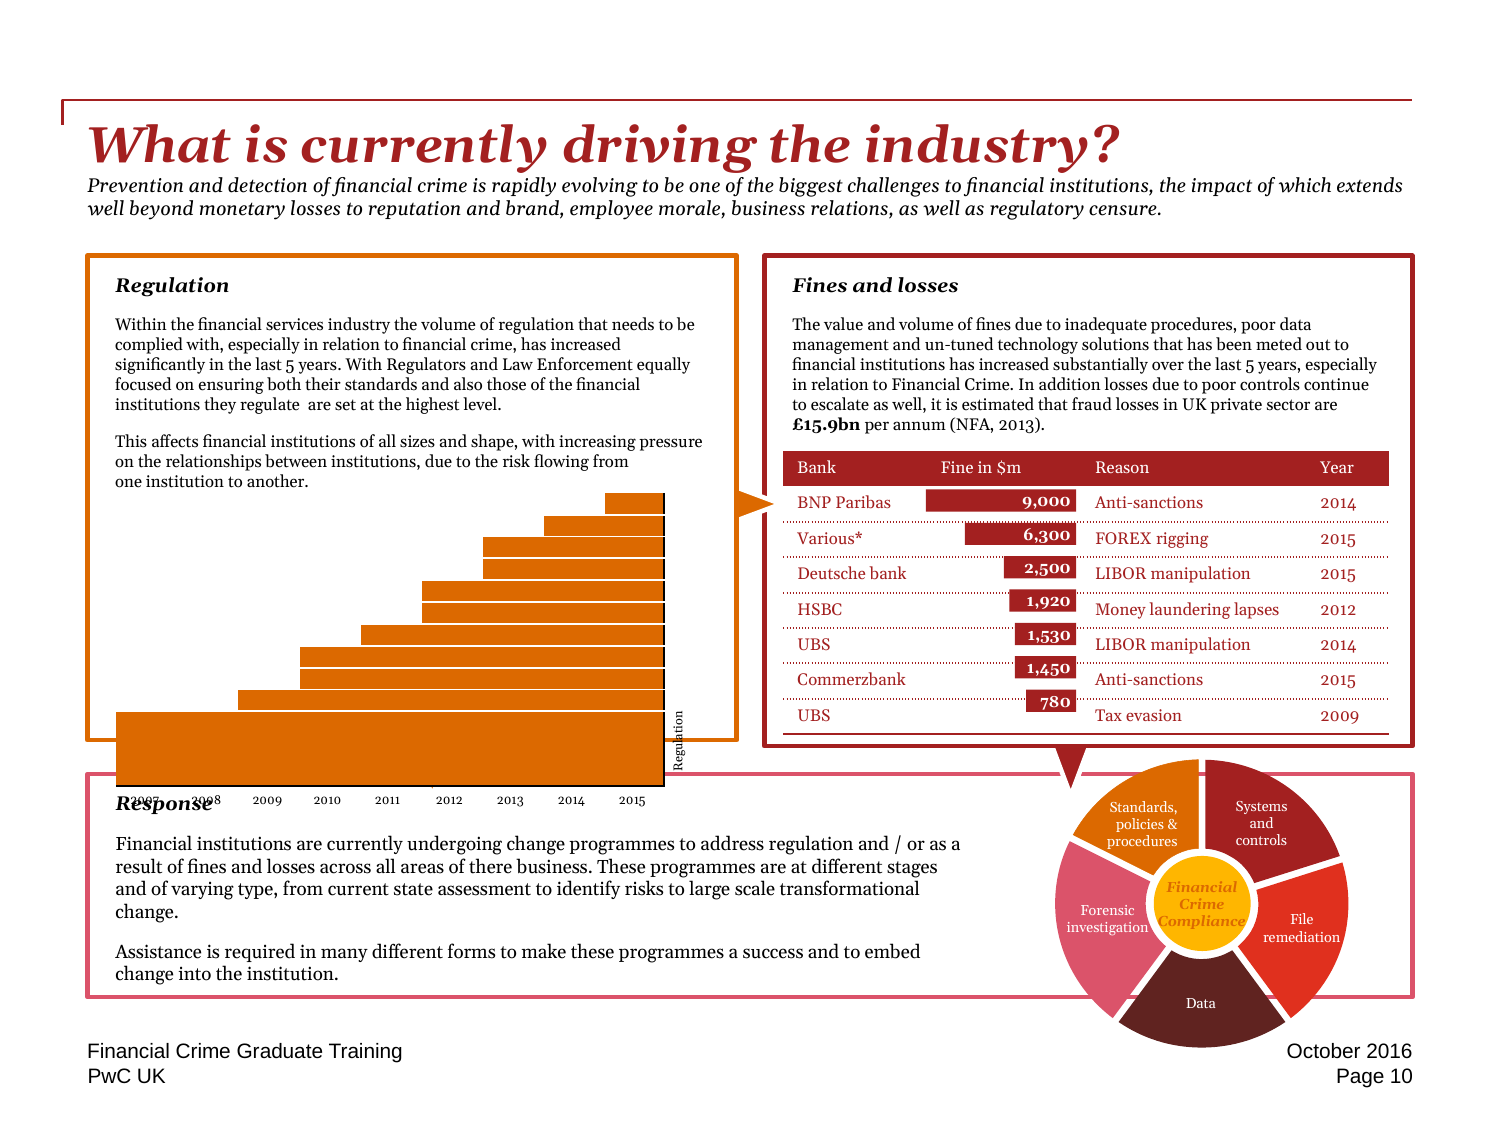

# What is currently driving the industry? Prevention and detection of financial crime is rapidly evolving to be one of the biggest challenges to financial institutions, the impact of which extends well beyond monetary losses to reputation and brand, employee morale, business relations, as well as regulatory censure.
Regulation
Within the financial services industry the volume of regulation that needs to be complied with, especially in relation to financial crime, has increased significantly in the last 5 years. With Regulators and Law Enforcement equally focused on ensuring both their standards and also those of the financial institutions they regulate  are set at the highest level.
This affects financial institutions of all sizes and shape, with increasing pressure
on the relationships between institutions, due to the risk flowing from
one institution to another.
Fines and losses
The value and volume of fines due to inadequate procedures, poor data management and un-tuned technology solutions that has been meted out to financial institutions has increased substantially over the last 5 years, especially in relation to Financial Crime. In addition losses due to poor controls continue to escalate as well, it is estimated that fraud losses in UK private sector are £15.9bn per annum (NFA, 2013).
| Bank | Fine in $m | Reason | Year |
| --- | --- | --- | --- |
| BNP Paribas |  | Anti-sanctions | 2014 |
| Various\* |  | FOREX rigging | 2015 |
| Deutsche bank |  | LIBOR manipulation | 2015 |
| HSBC |  | Money laundering lapses | 2012 |
| UBS |  | LIBOR manipulation | 2014 |
| Commerzbank |  | Anti-sanctions | 2015 |
| UBS |  | Tax evasion | 2009 |

9,000
|  |  |  |  |  |  |  |  |  | Regulation |
| --- | --- | --- | --- | --- | --- | --- | --- | --- | --- |
|  |  |  |  |  |  |  |  |  |  |
|  |  |  |  |  |  |  |  |  |  |
|  |  |  |  |  |  |  |  |  |  |
|  |  |  |  |  |  |  |  |  |  |
|  |  |  |  |  |  |  |  |  |  |
|  |  |  |  |  |  |  |  |  |  |
|  |  |  |  |  |  |  |  |  |  |
|  |  |  |  |  |  |  |  |  |  |
|  |  |  |  |  |  |  |  |  |  |
|  |  |  |  |  |  |  |  |  |  |
| 2007 | 2008 | 2009 | 2010 | 2011 | 2012 | 2013 | 2014 | 2015 |  |
6,300
2,500
1,920
1,530
1,450
780

Systems and controls
Standards, policies & procedures

Financial Crime Compliance
Forensic investigation
File remediation

Data
Response
Financial institutions are currently undergoing change programmes to address regulation and / or as a result of fines and losses across all areas of there business. These programmes are at different stages and of varying type, from current state assessment to identify risks to large scale transformational change.
Assistance is required in many different forms to make these programmes a success and to embed change into the institution.
Financial Crime Graduate Training
October 2016
Page 10